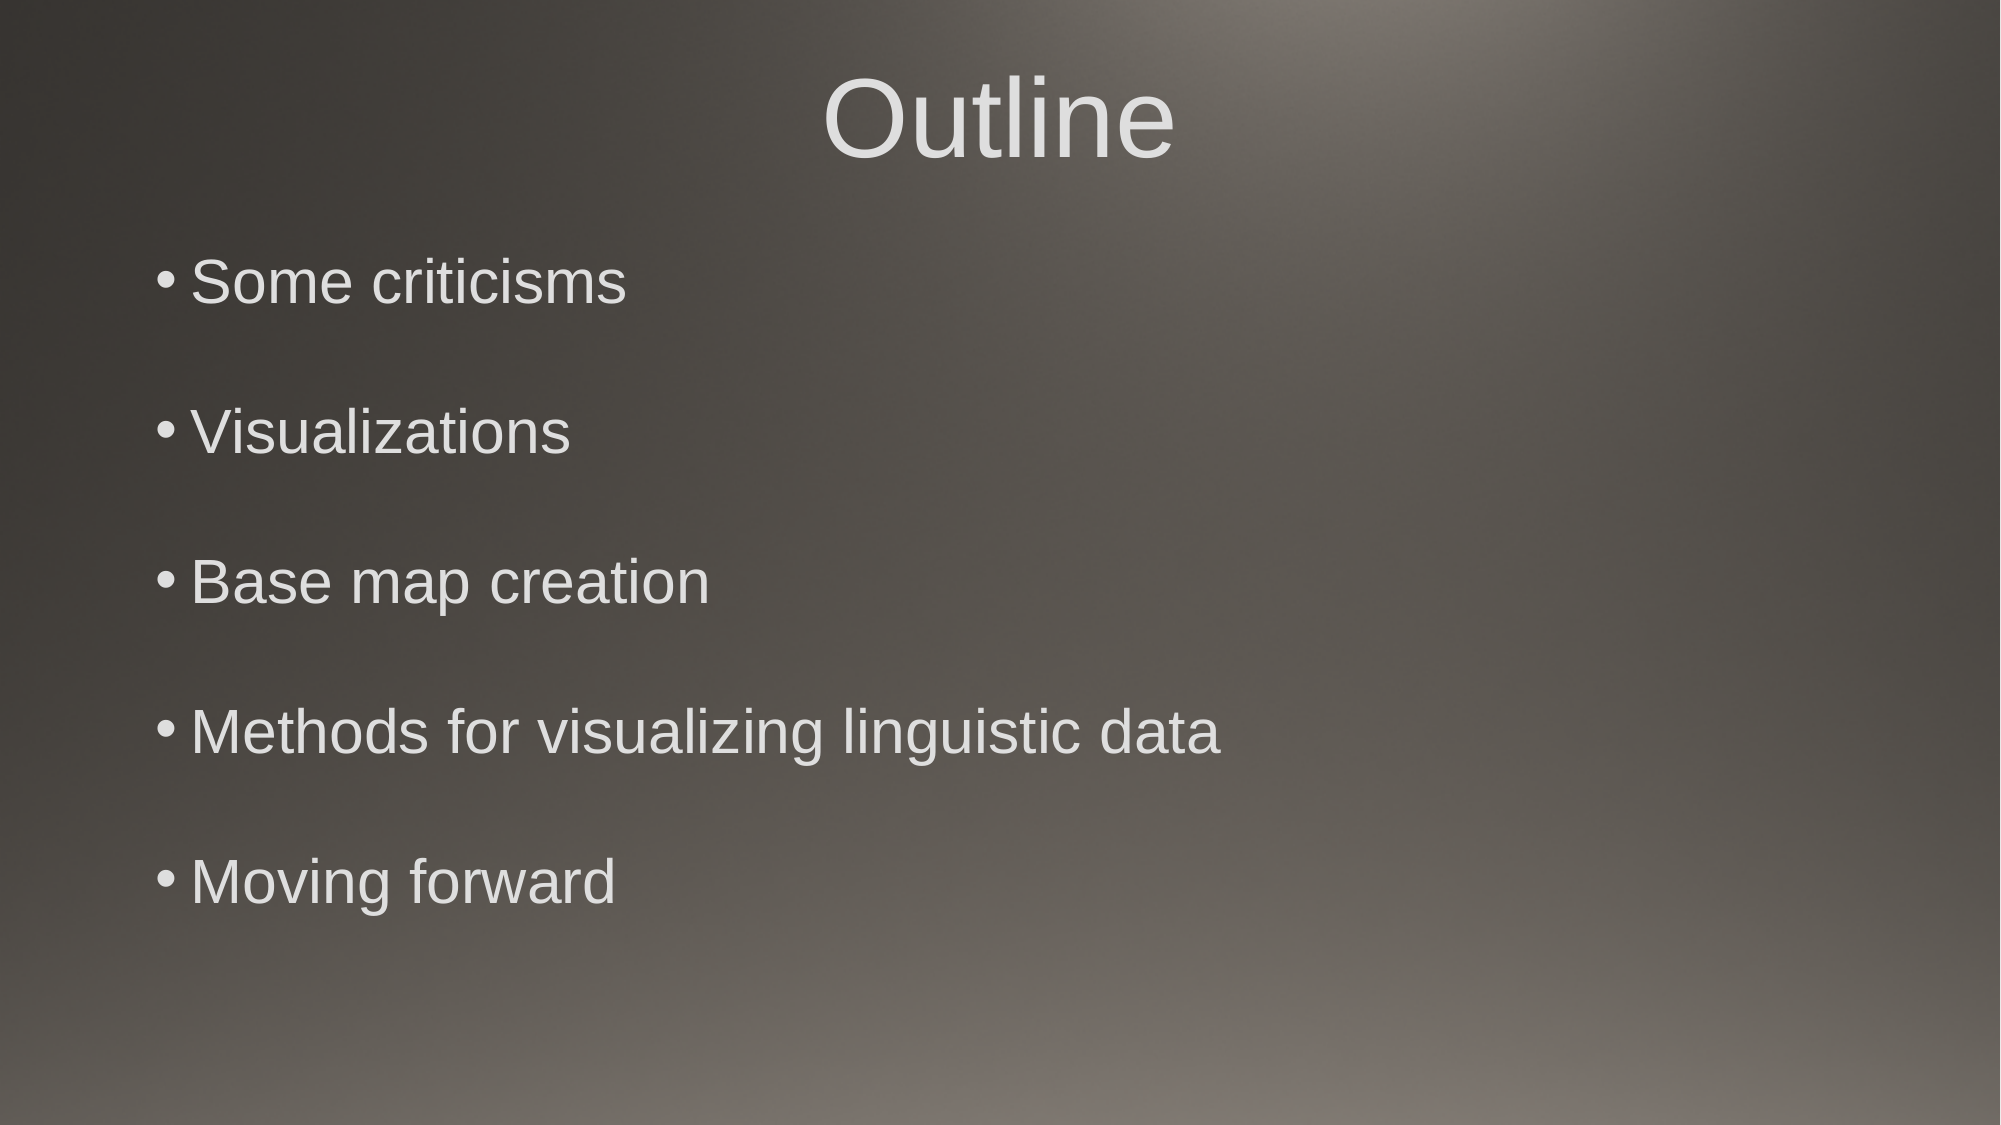

Outline
Some criticisms

Visualizations

Base map creation

Methods for visualizing linguistic data

Moving forward